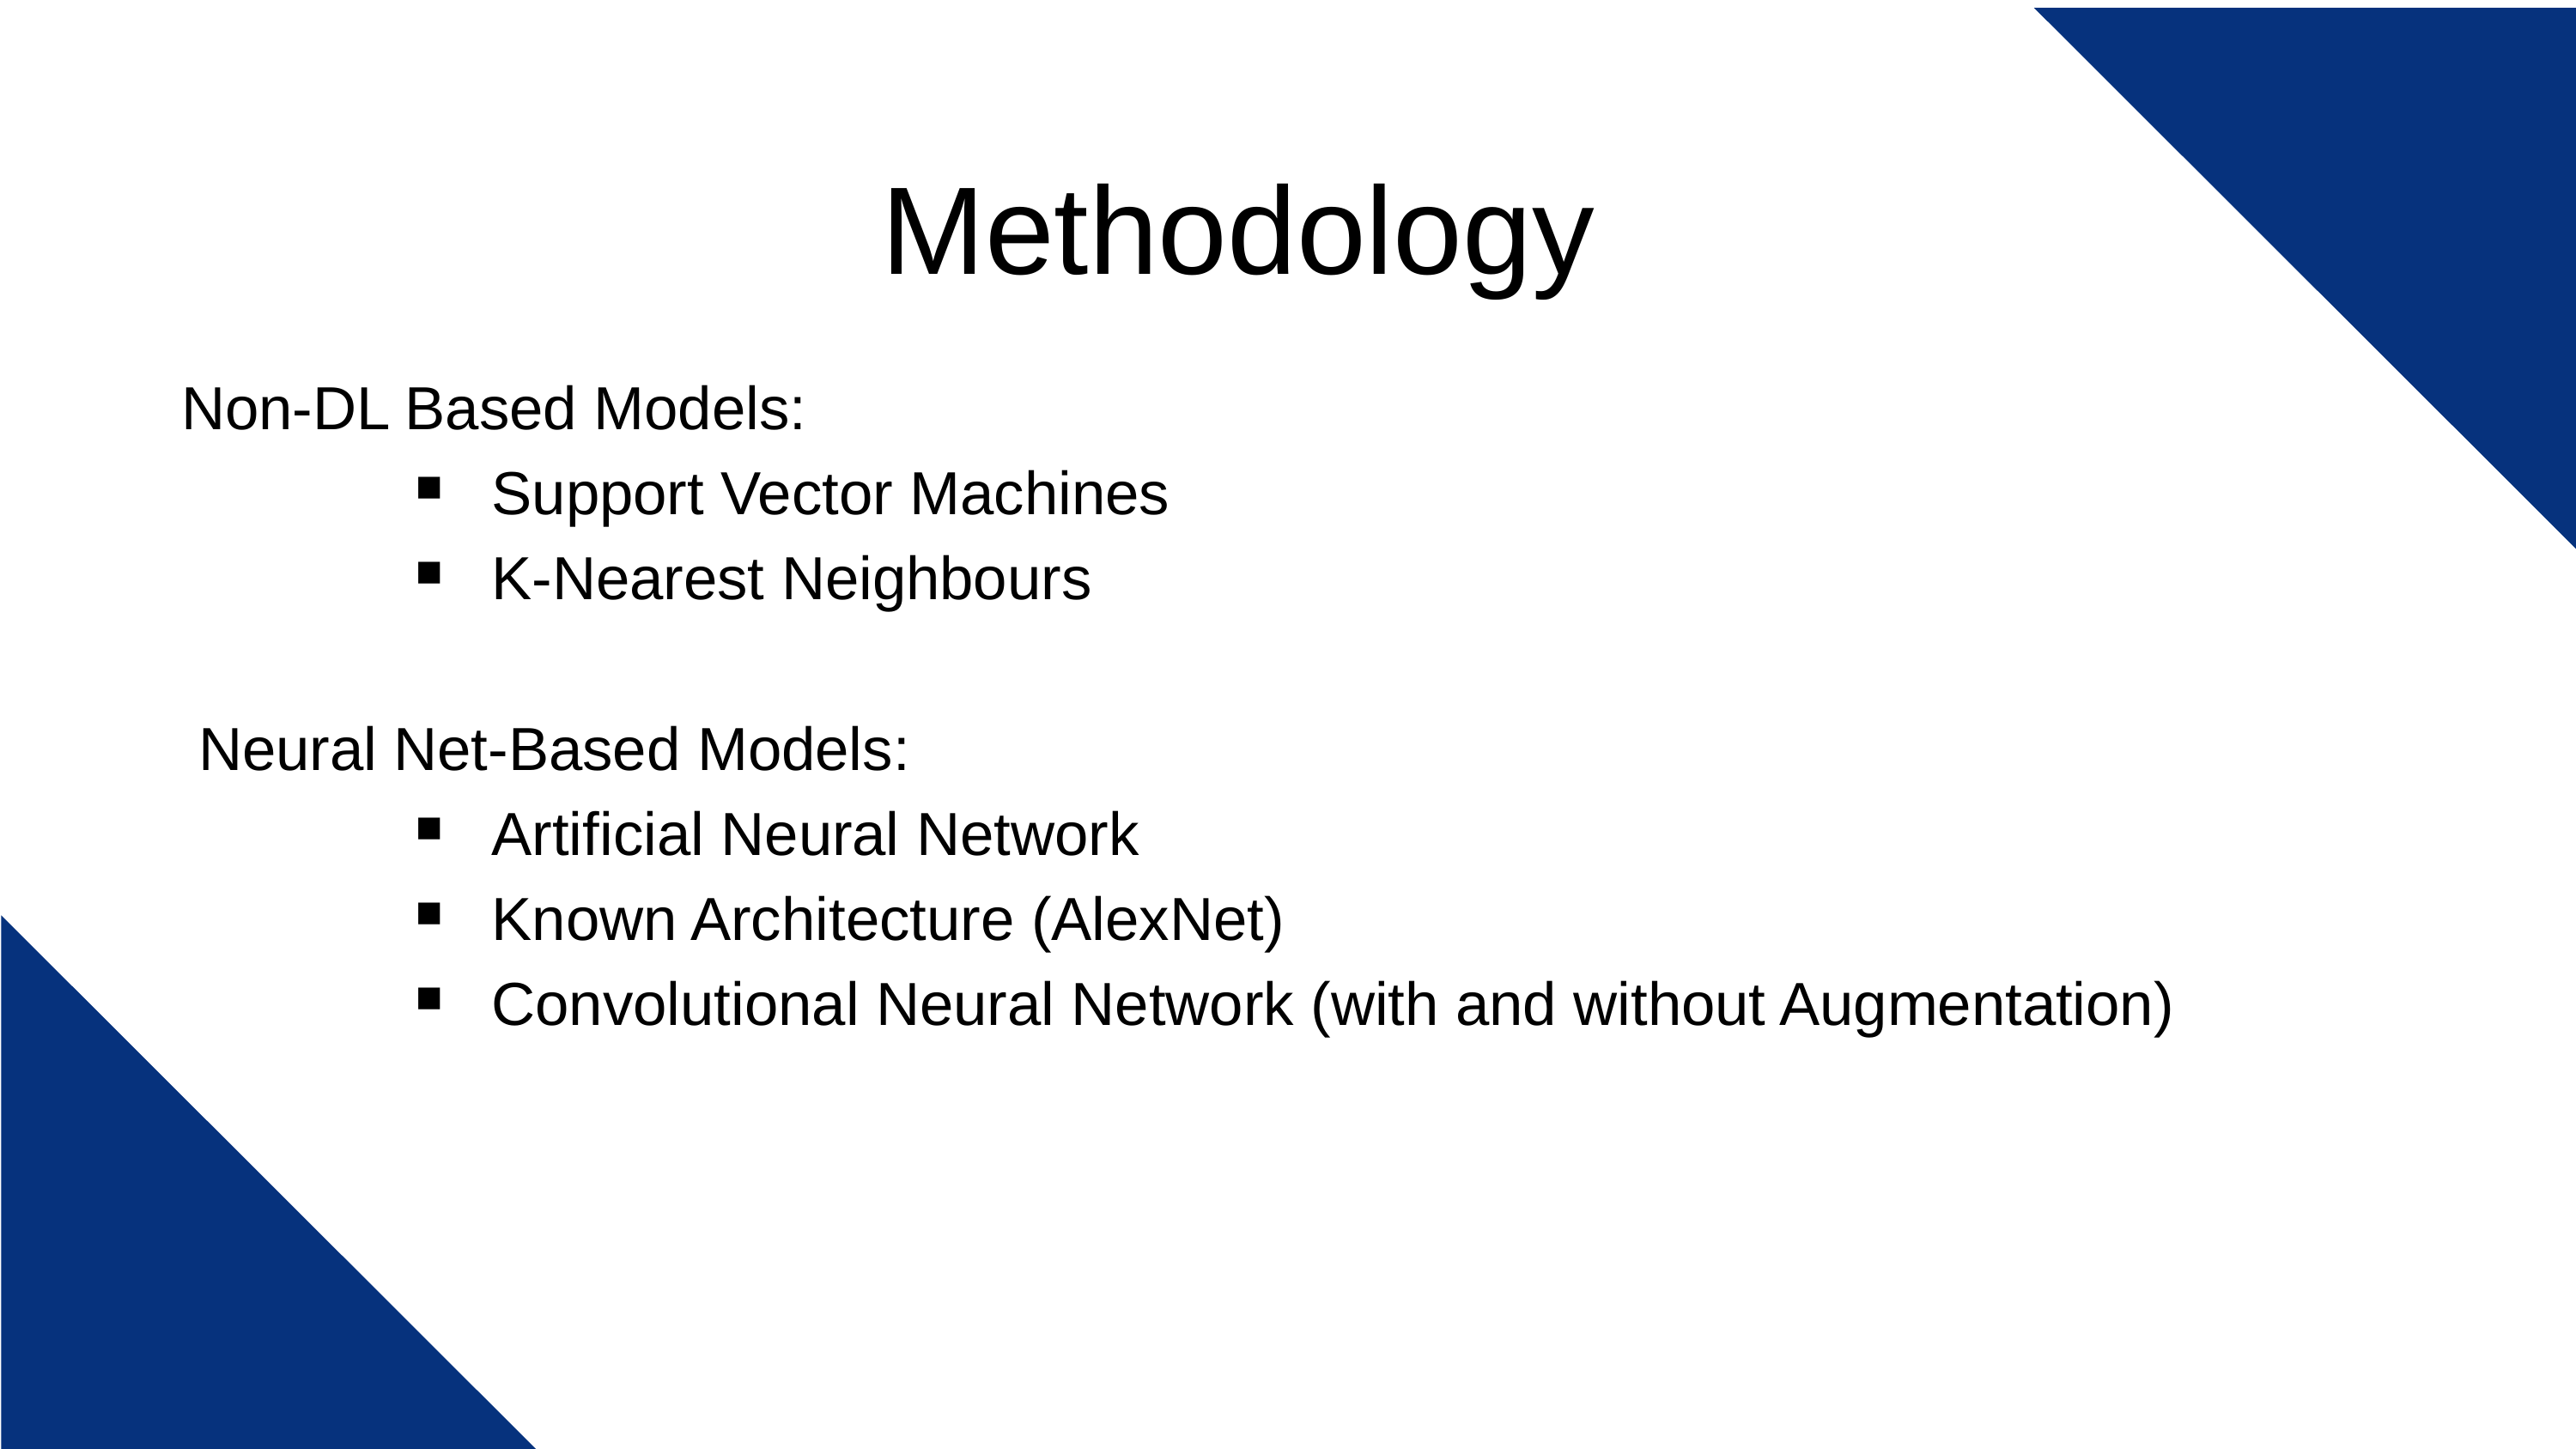

Methodology
Non-DL Based Models:
Support Vector Machines
K-Nearest Neighbours

 Neural Net-Based Models:
Artificial Neural Network
Known Architecture (AlexNet)
Convolutional Neural Network (with and without Augmentation)